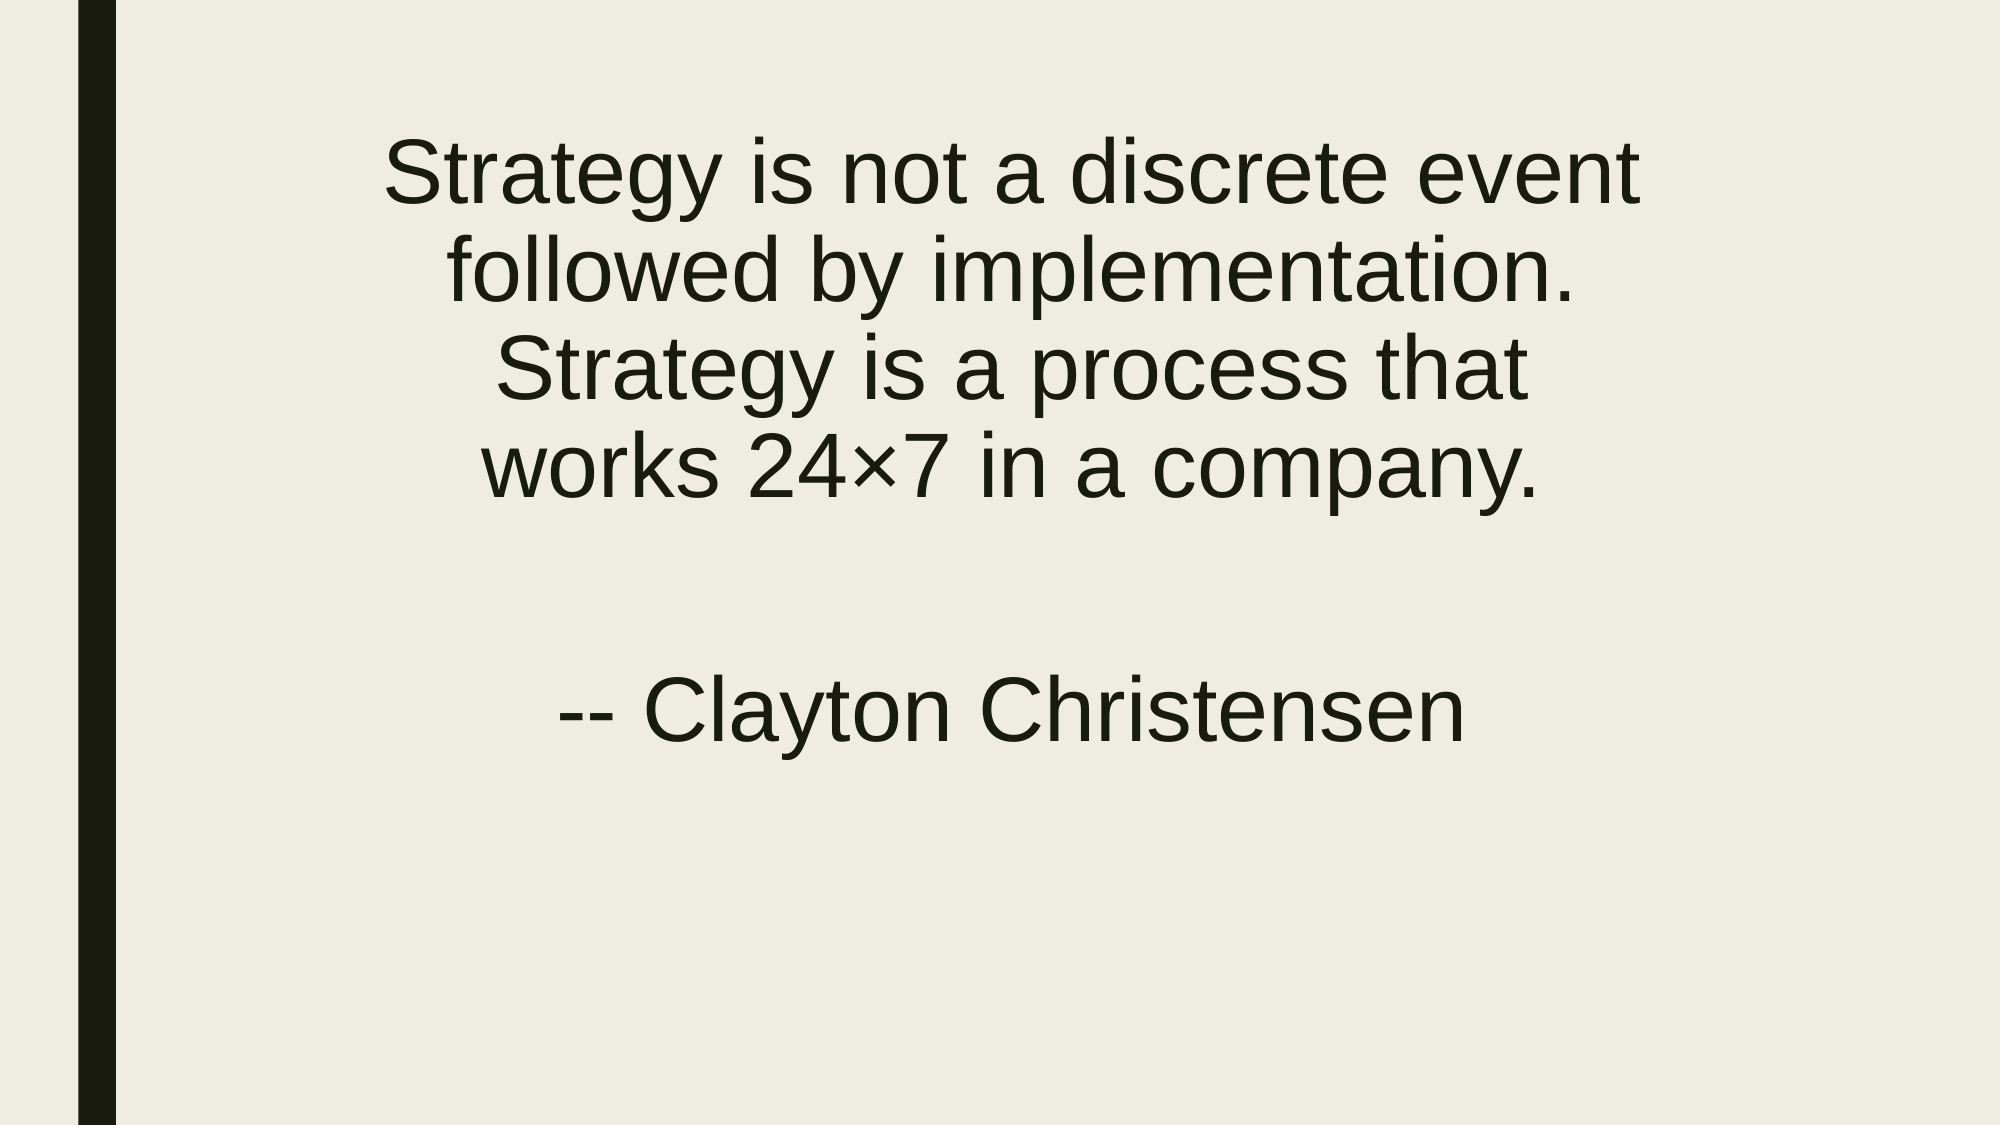

# Strategy is not a discrete event followed by implementation. Strategy is a process that works 24×7 in a company.
-- Clayton Christensen